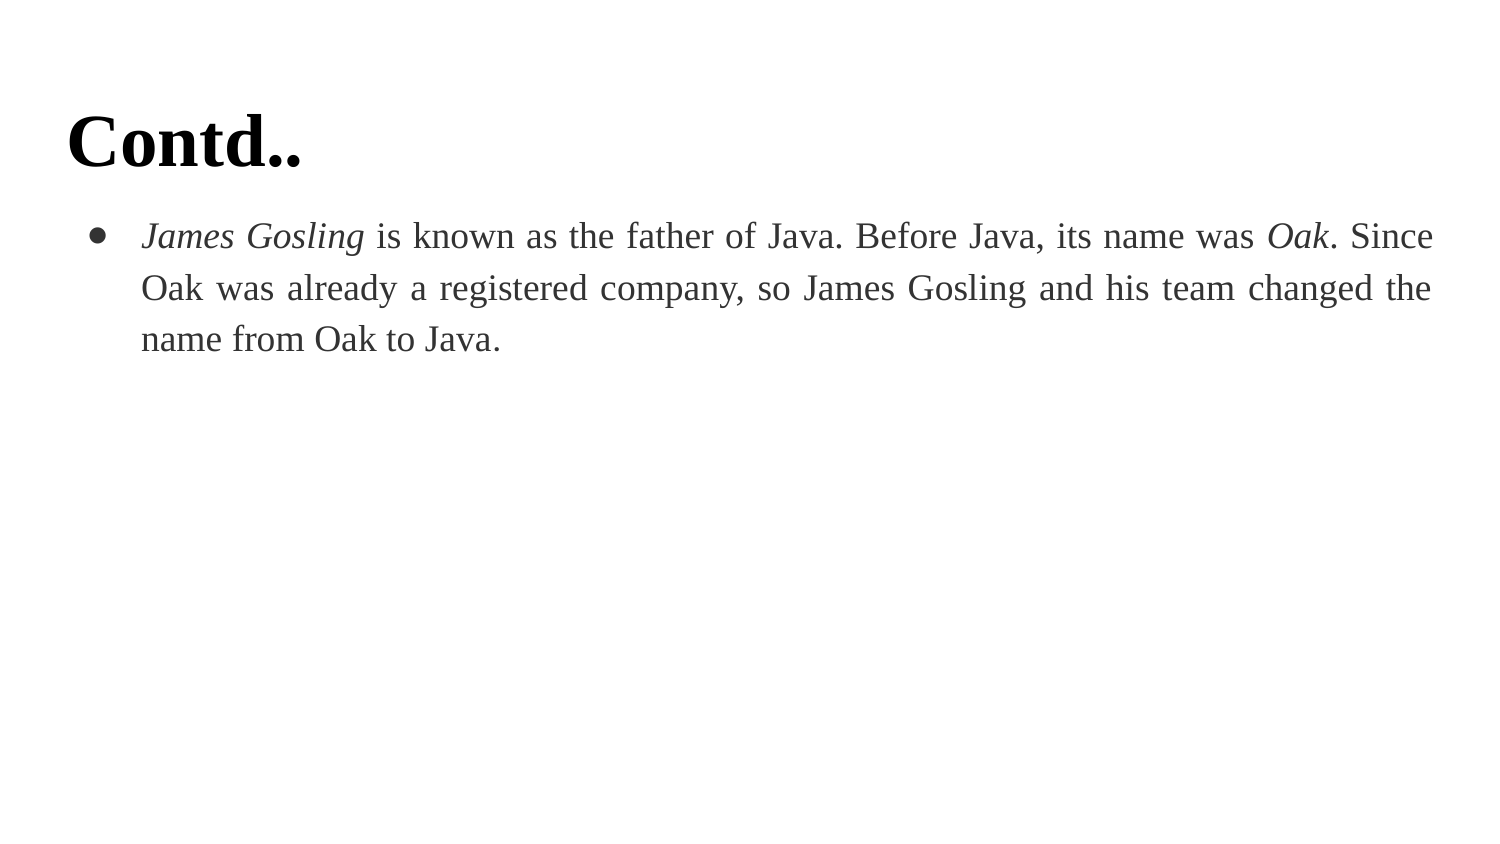

# Contd..
James Gosling is known as the father of Java. Before Java, its name was Oak. Since Oak was already a registered company, so James Gosling and his team changed the name from Oak to Java.